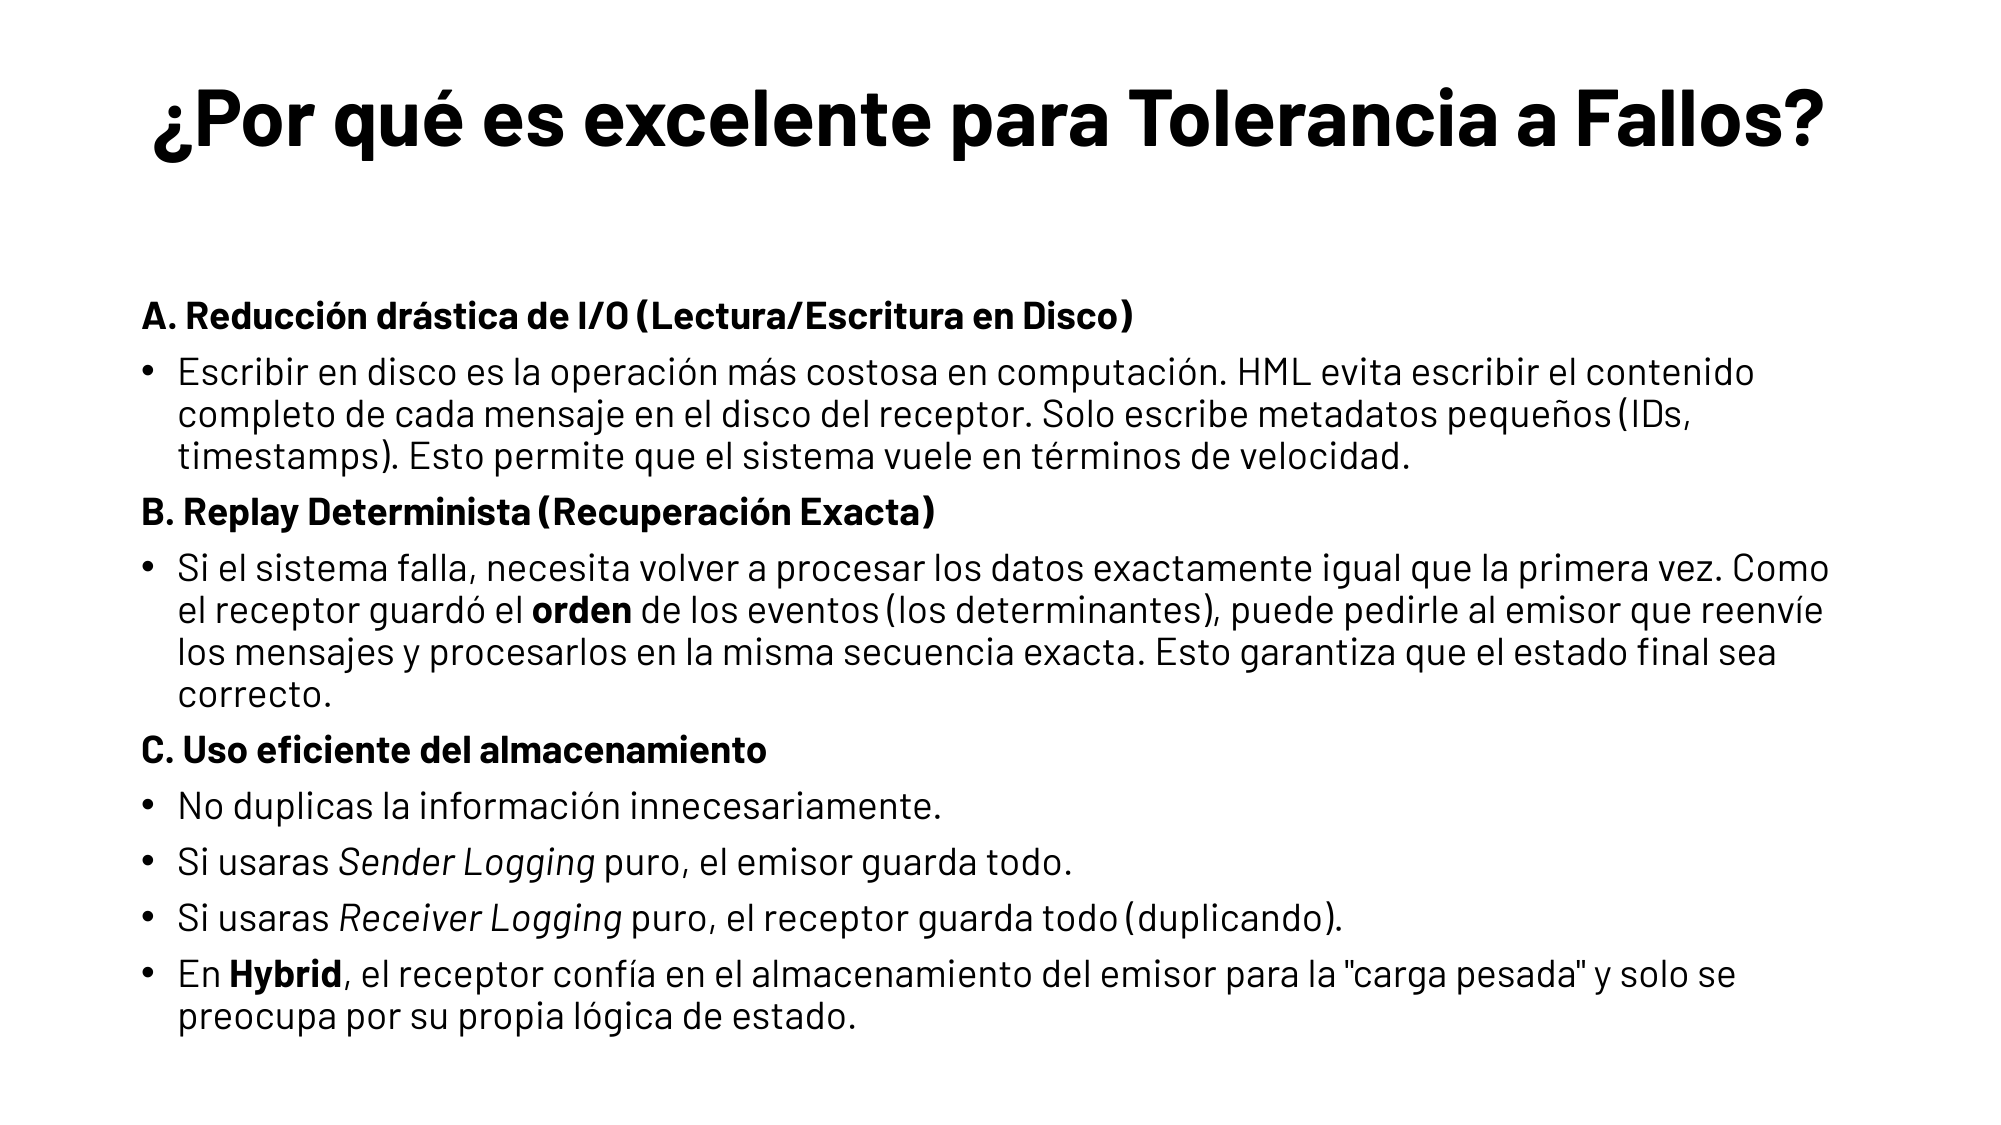

# ¿Por qué es excelente para Tolerancia a Fallos?
A. Reducción drástica de I/O (Lectura/Escritura en Disco)
Escribir en disco es la operación más costosa en computación. HML evita escribir el contenido completo de cada mensaje en el disco del receptor. Solo escribe metadatos pequeños (IDs, timestamps). Esto permite que el sistema vuele en términos de velocidad.
B. Replay Determinista (Recuperación Exacta)
Si el sistema falla, necesita volver a procesar los datos exactamente igual que la primera vez. Como el receptor guardó el orden de los eventos (los determinantes), puede pedirle al emisor que reenvíe los mensajes y procesarlos en la misma secuencia exacta. Esto garantiza que el estado final sea correcto.
C. Uso eficiente del almacenamiento
No duplicas la información innecesariamente.
Si usaras Sender Logging puro, el emisor guarda todo.
Si usaras Receiver Logging puro, el receptor guarda todo (duplicando).
En Hybrid, el receptor confía en el almacenamiento del emisor para la "carga pesada" y solo se preocupa por su propia lógica de estado.